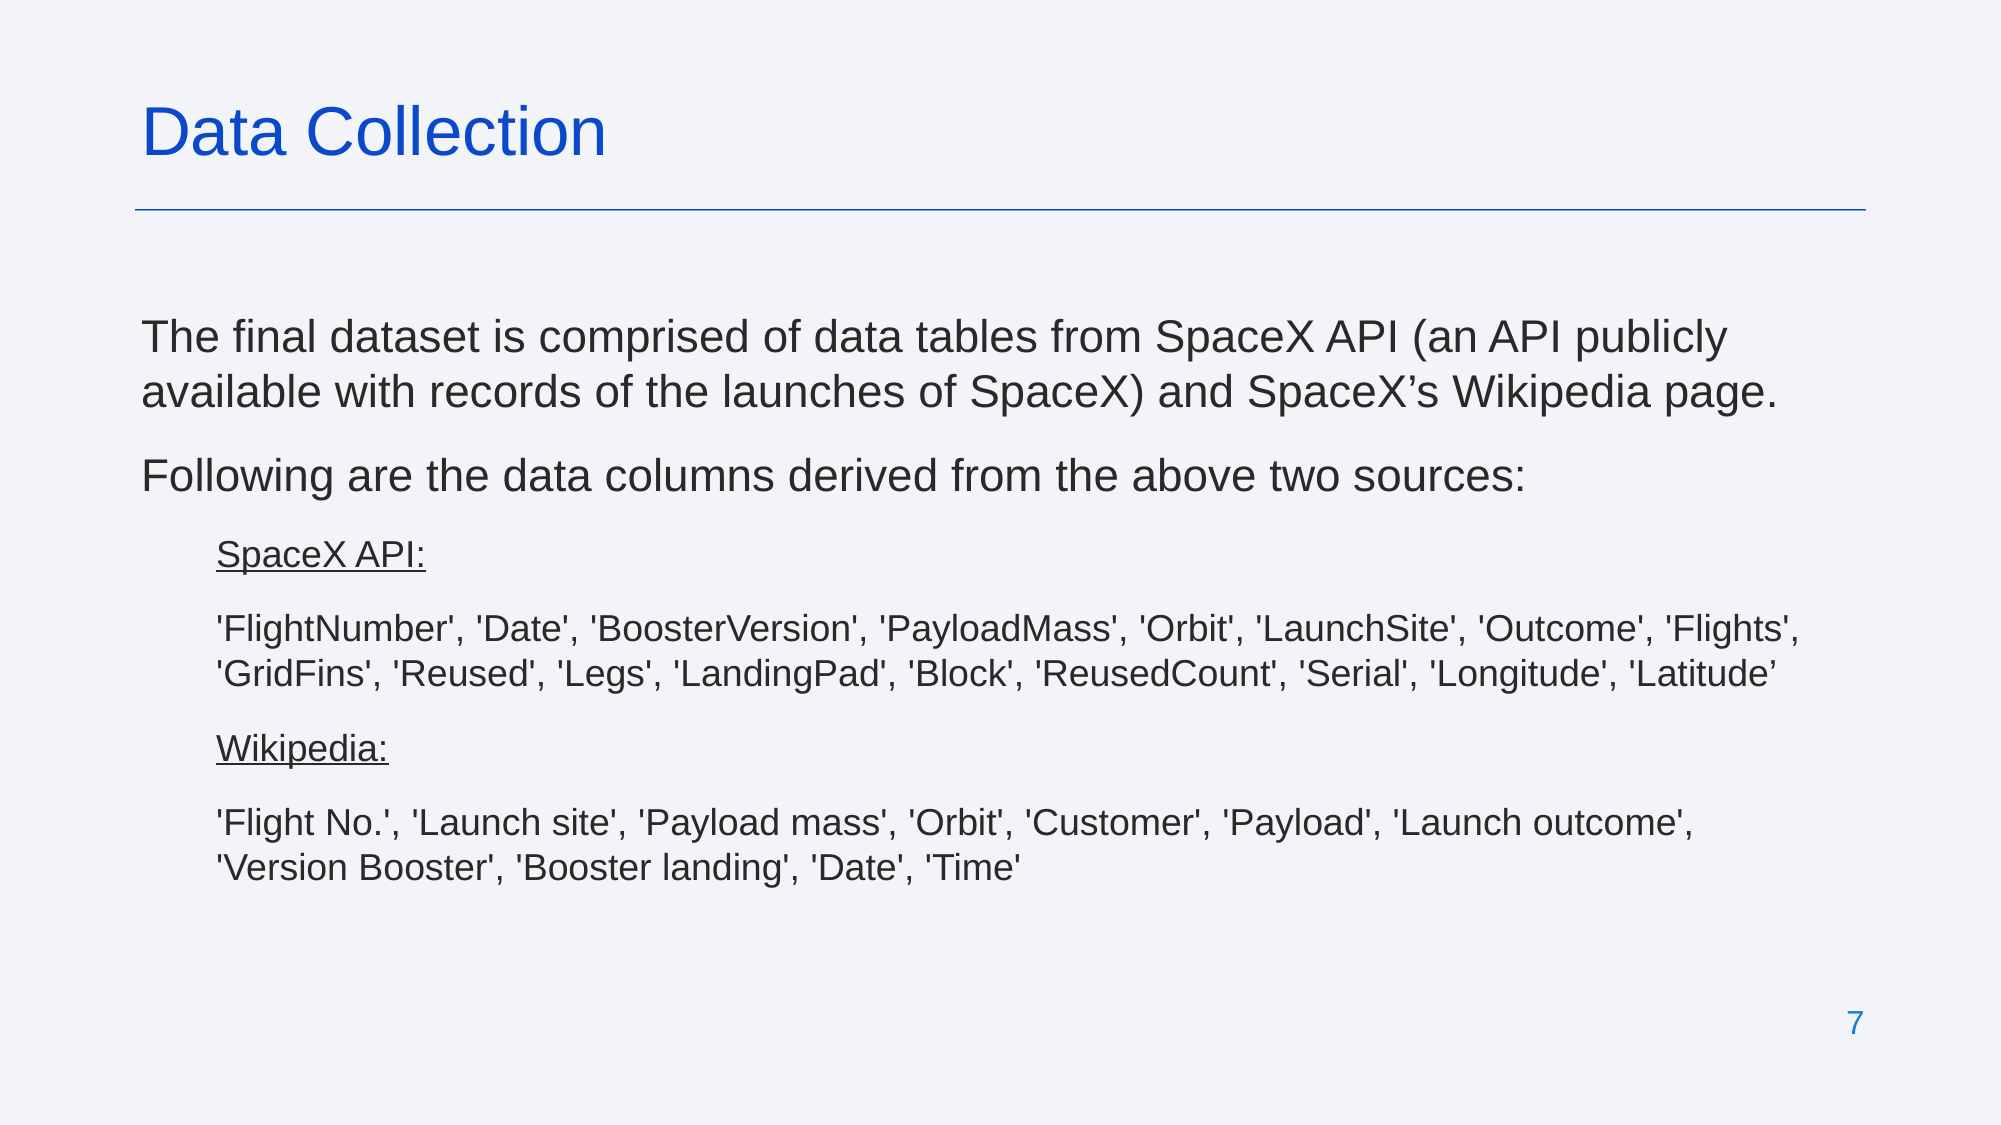

Data Collection
The final dataset is comprised of data tables from SpaceX API (an API publicly available with records of the launches of SpaceX) and SpaceX’s Wikipedia page.
Following are the data columns derived from the above two sources:
SpaceX API:
'FlightNumber', 'Date', 'BoosterVersion', 'PayloadMass', 'Orbit', 'LaunchSite', 'Outcome', 'Flights', 'GridFins', 'Reused', 'Legs', 'LandingPad', 'Block', 'ReusedCount', 'Serial', 'Longitude', 'Latitude’
Wikipedia:
'Flight No.', 'Launch site', 'Payload mass', 'Orbit', 'Customer', 'Payload', 'Launch outcome', 'Version Booster', 'Booster landing', 'Date', 'Time'

7